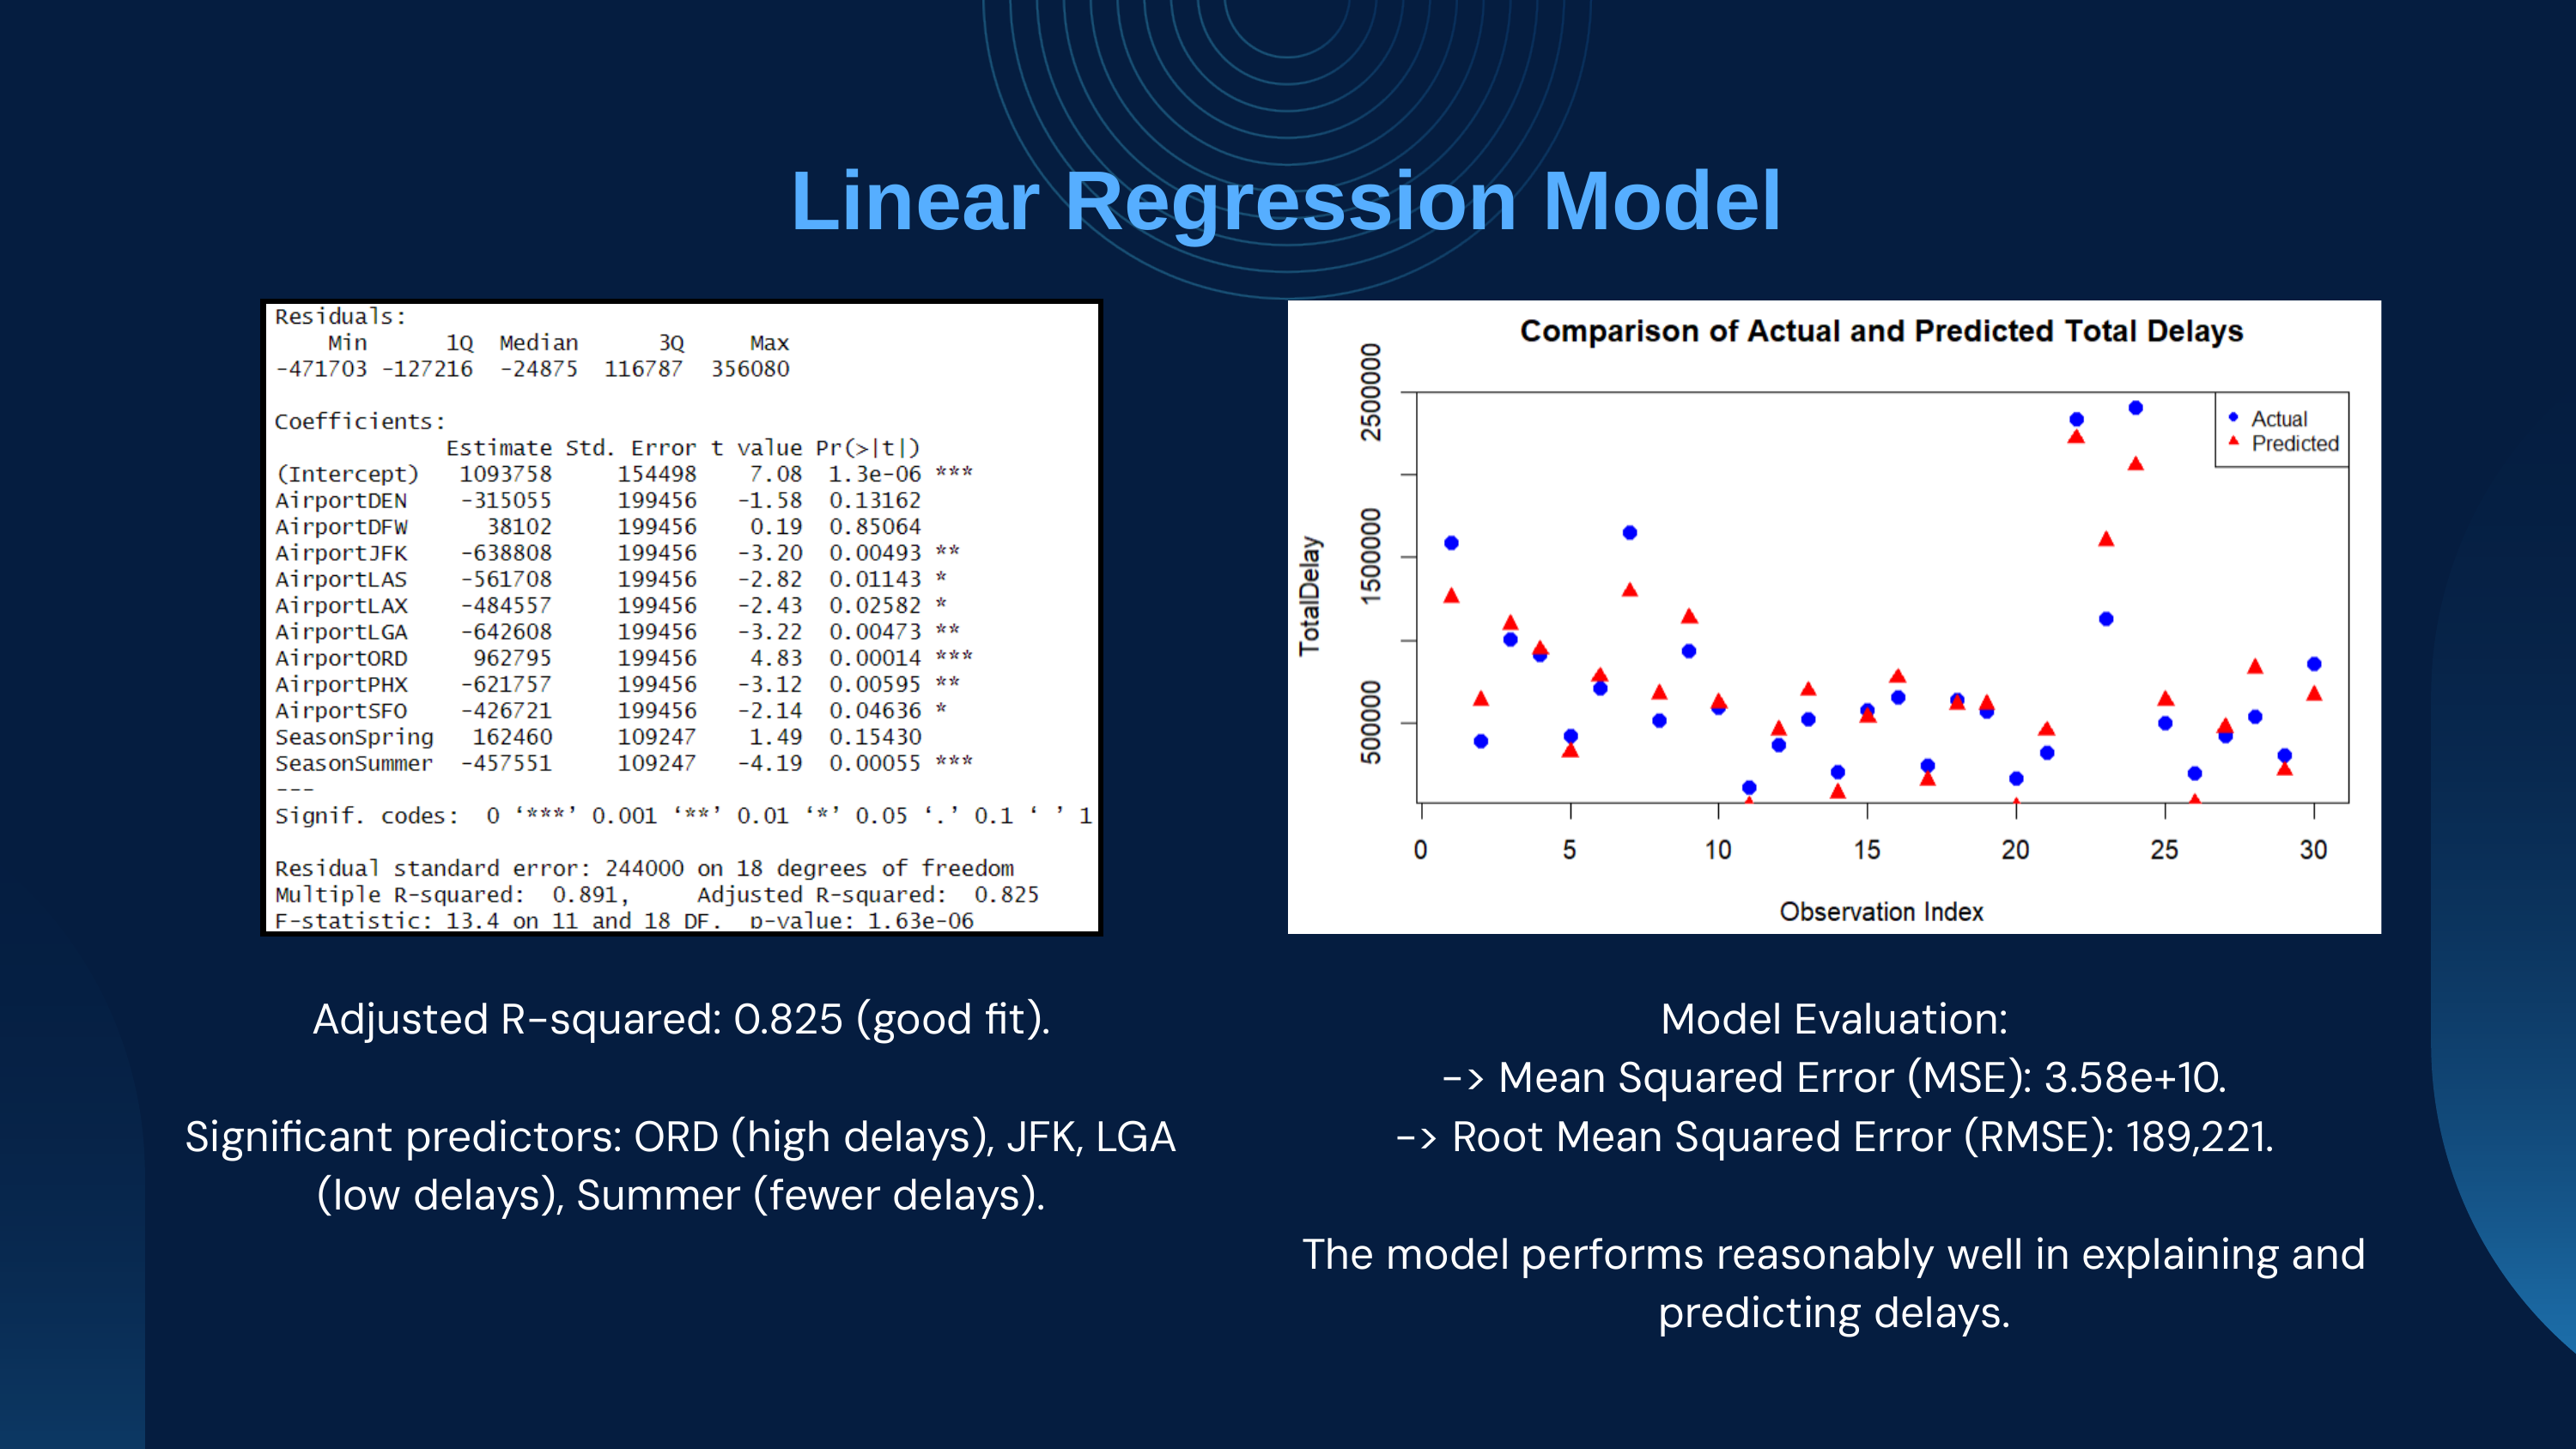

Linear Regression Model

Adjusted R-squared: 0.825 (good fit).

Significant predictors: ORD (high delays), JFK, LGA (low delays), Summer (fewer delays).
Model Evaluation:
-> Mean Squared Error (MSE): 3.58e+10.
-> Root Mean Squared Error (RMSE): 189,221.

The model performs reasonably well in explaining and predicting delays.